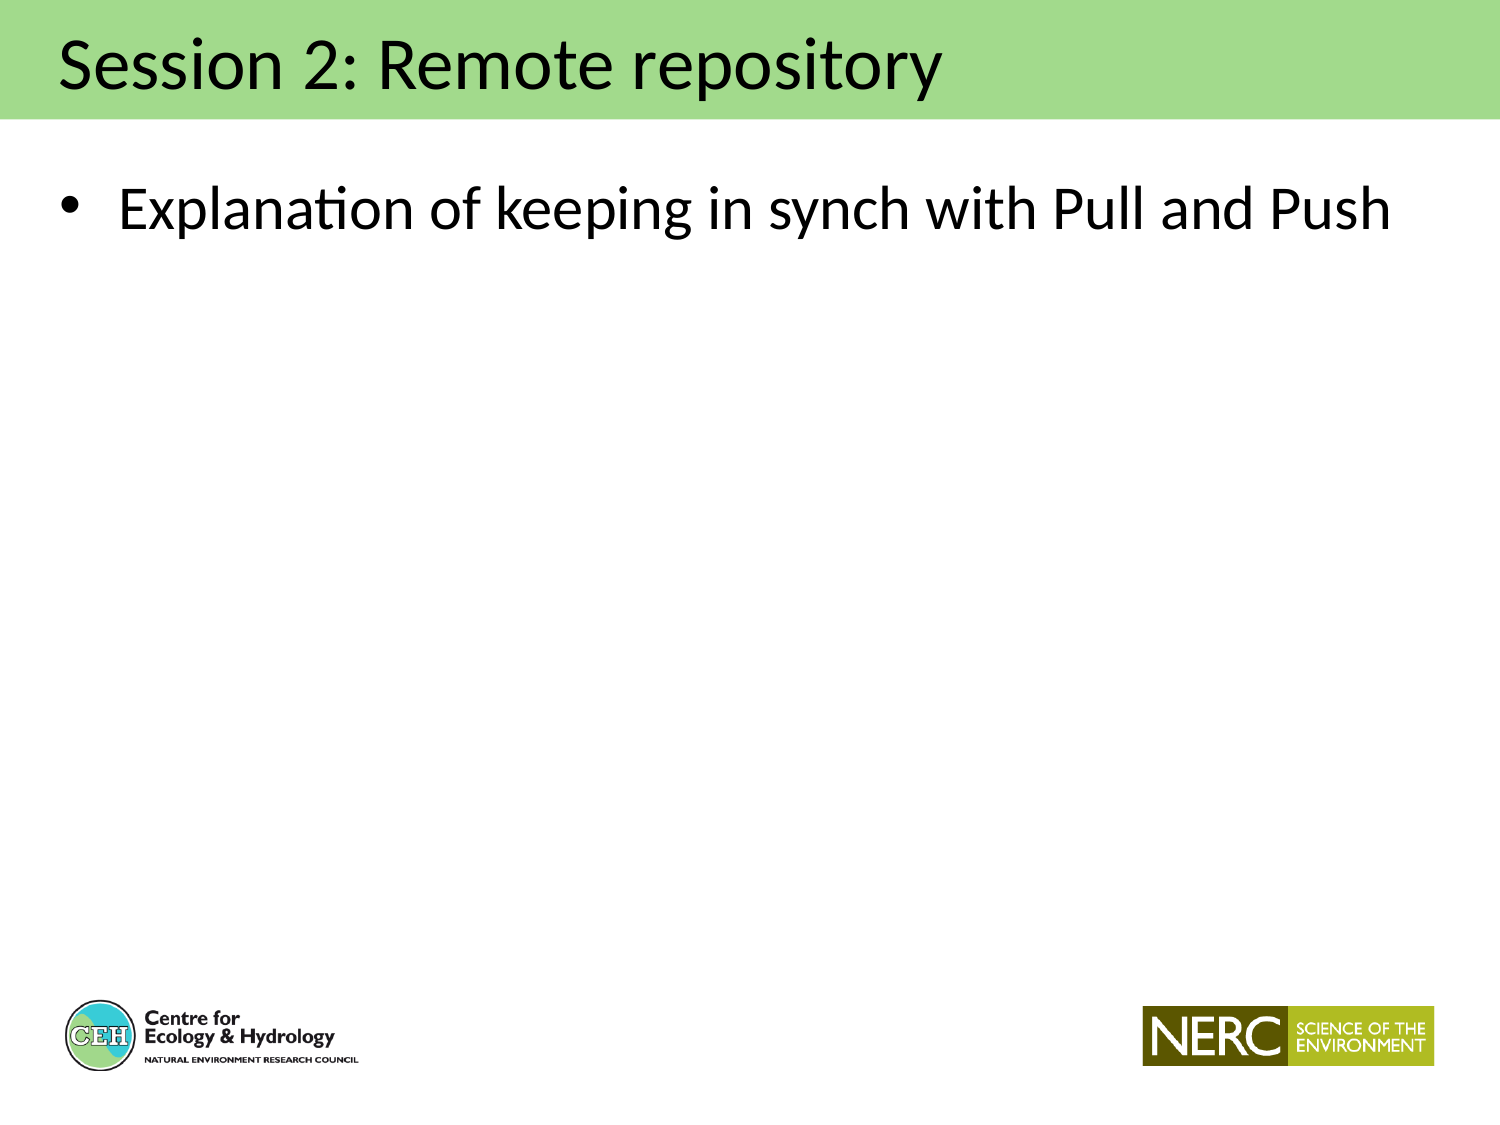

Session 2: Remote repository
Explanation of keeping in synch with Pull and Push